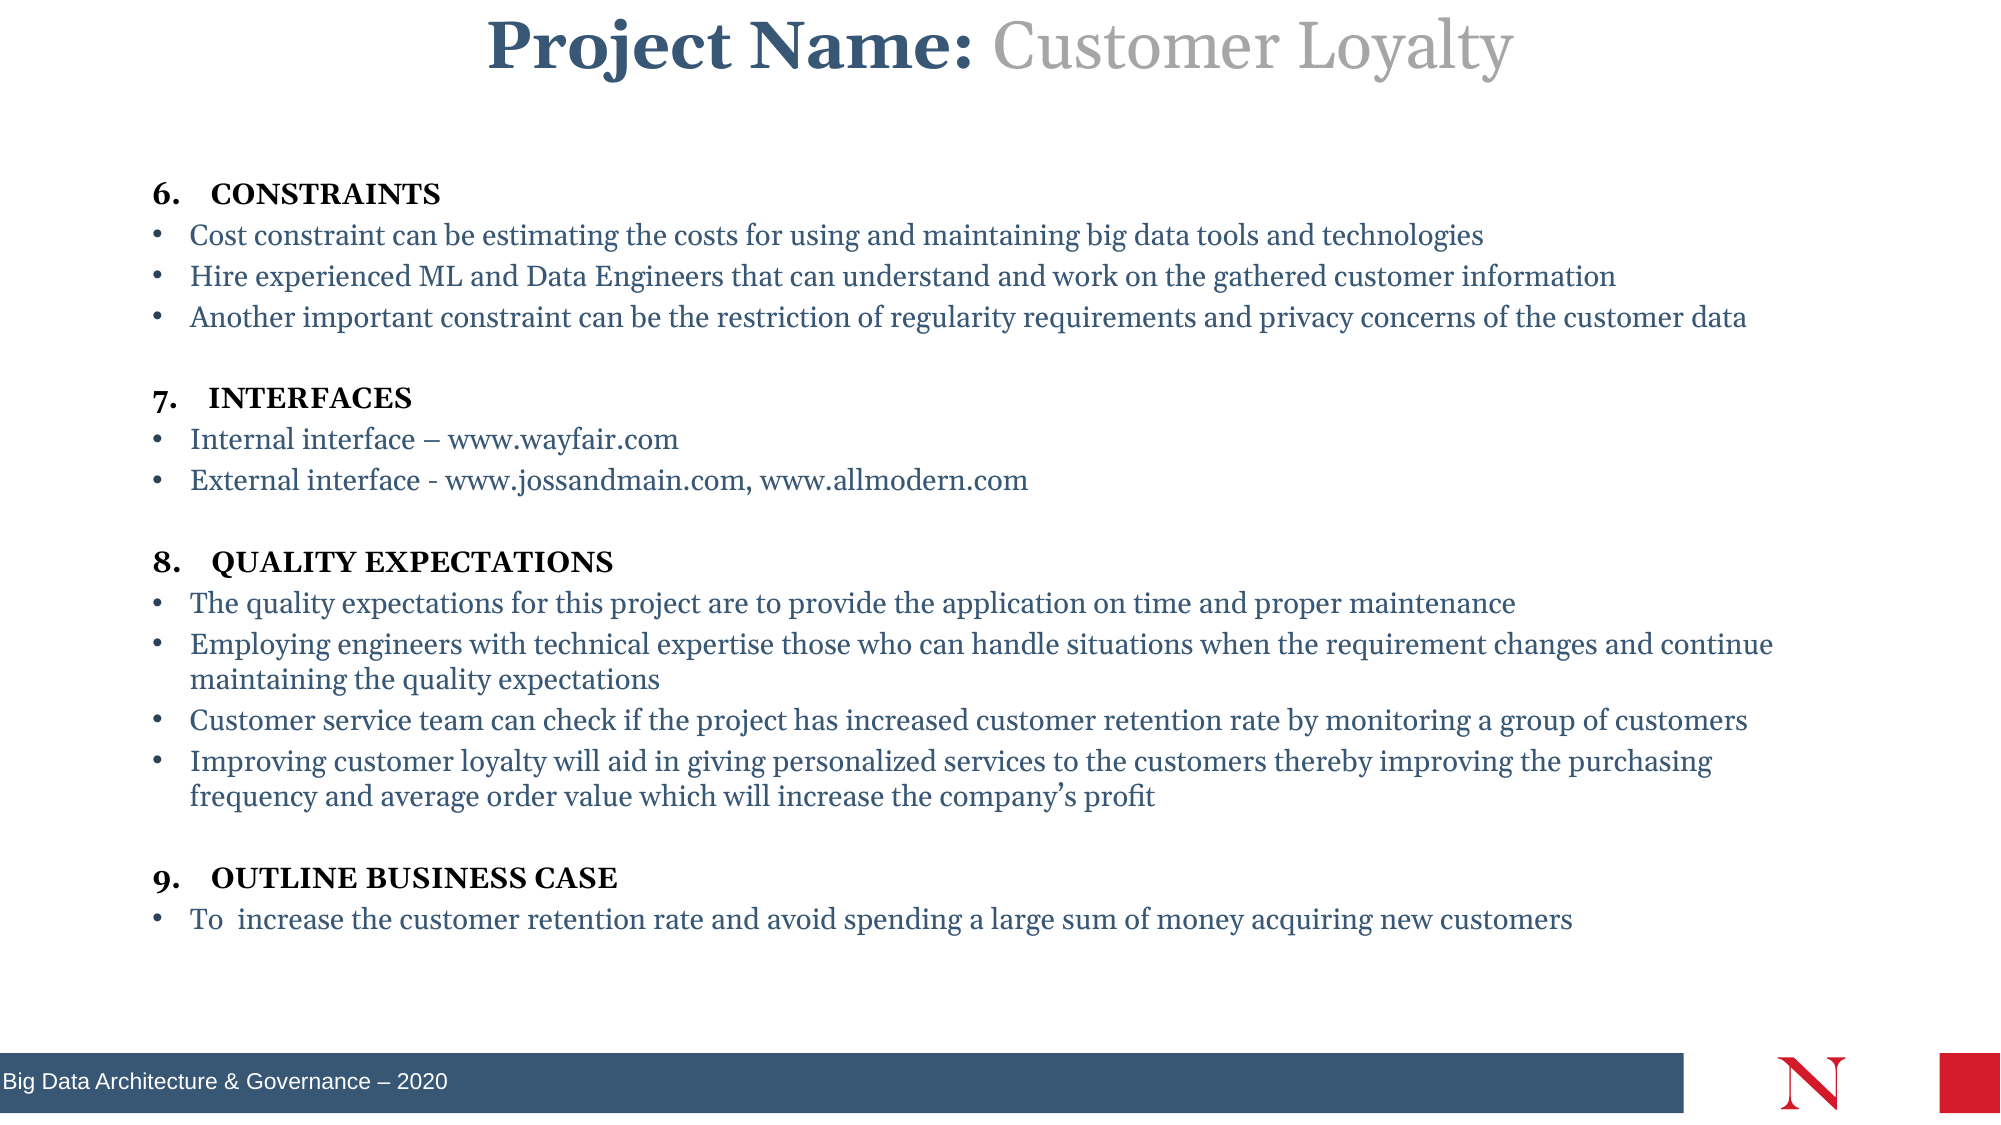

# Project Name: Customer Loyalty
6.    CONSTRAINTS
Cost constraint can be estimating the costs for using and maintaining big data tools and technologies
Hire experienced ML and Data Engineers that can understand and work on the gathered customer information
Another important constraint can be the restriction of regularity requirements and privacy concerns of the customer data

7.    INTERFACES
Internal interface – www.wayfair.com
External interface - www.jossandmain.com, www.allmodern.com

8.    QUALITY EXPECTATIONS
The quality expectations for this project are to provide the application on time and proper maintenance
Employing engineers with technical expertise those who can handle situations when the requirement changes and continue maintaining the quality expectations
Customer service team can check if the project has increased customer retention rate by monitoring a group of customers
Improving customer loyalty will aid in giving personalized services to the customers thereby improving the purchasing frequency and average order value which will increase the company’s profit

9.    OUTLINE BUSINESS CASE
To  increase the customer retention rate and avoid spending a large sum of money acquiring new customers